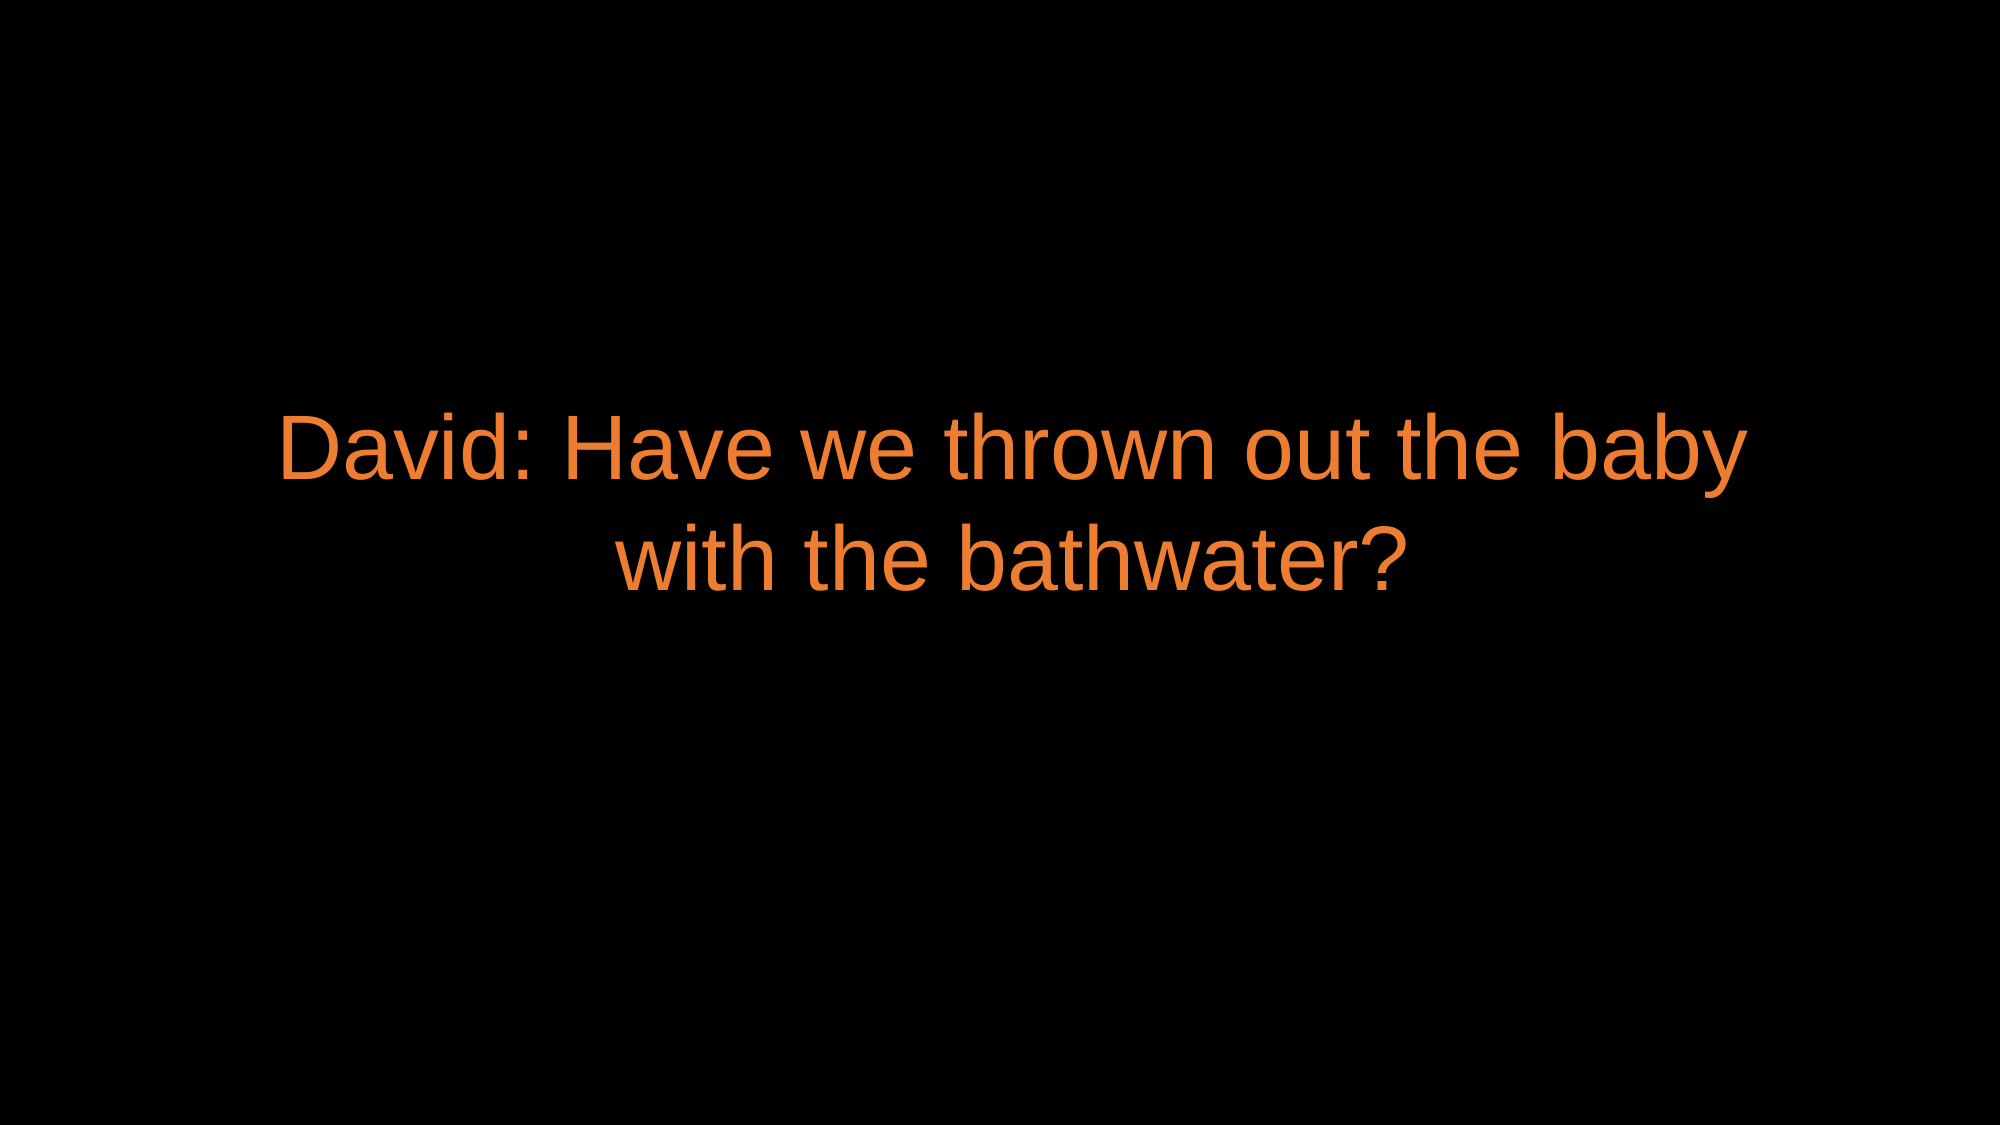

David: Have we thrown out the baby with the bathwater?